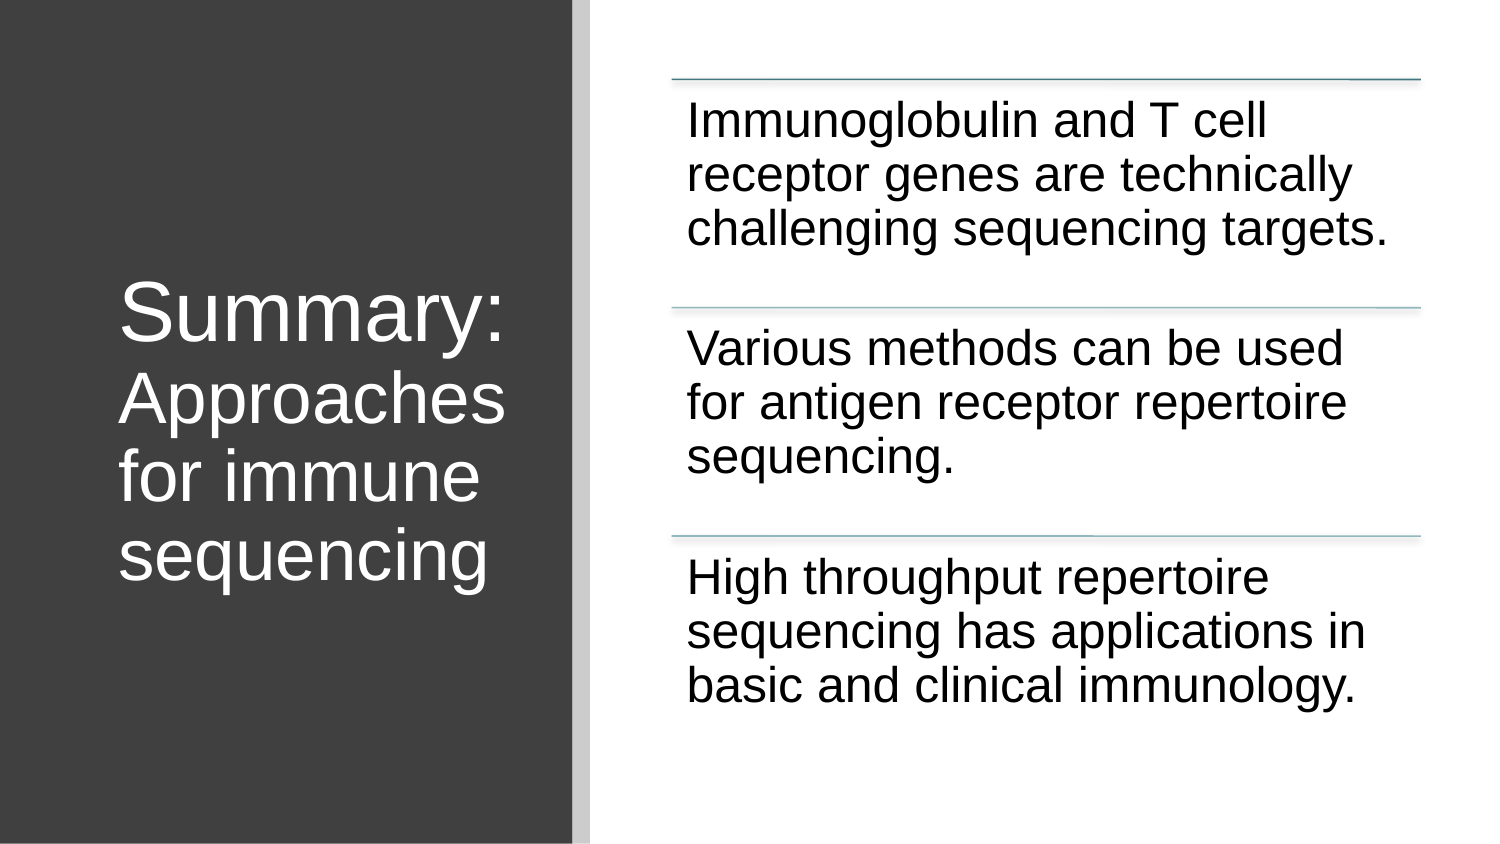

Immunoglobulin and T cell receptor genes are technically challenging sequencing targets.
Various methods can be used for antigen receptor repertoire sequencing.
High throughput repertoire sequencing has applications in basic and clinical immunology.
# Summary: Approaches for immune sequencing